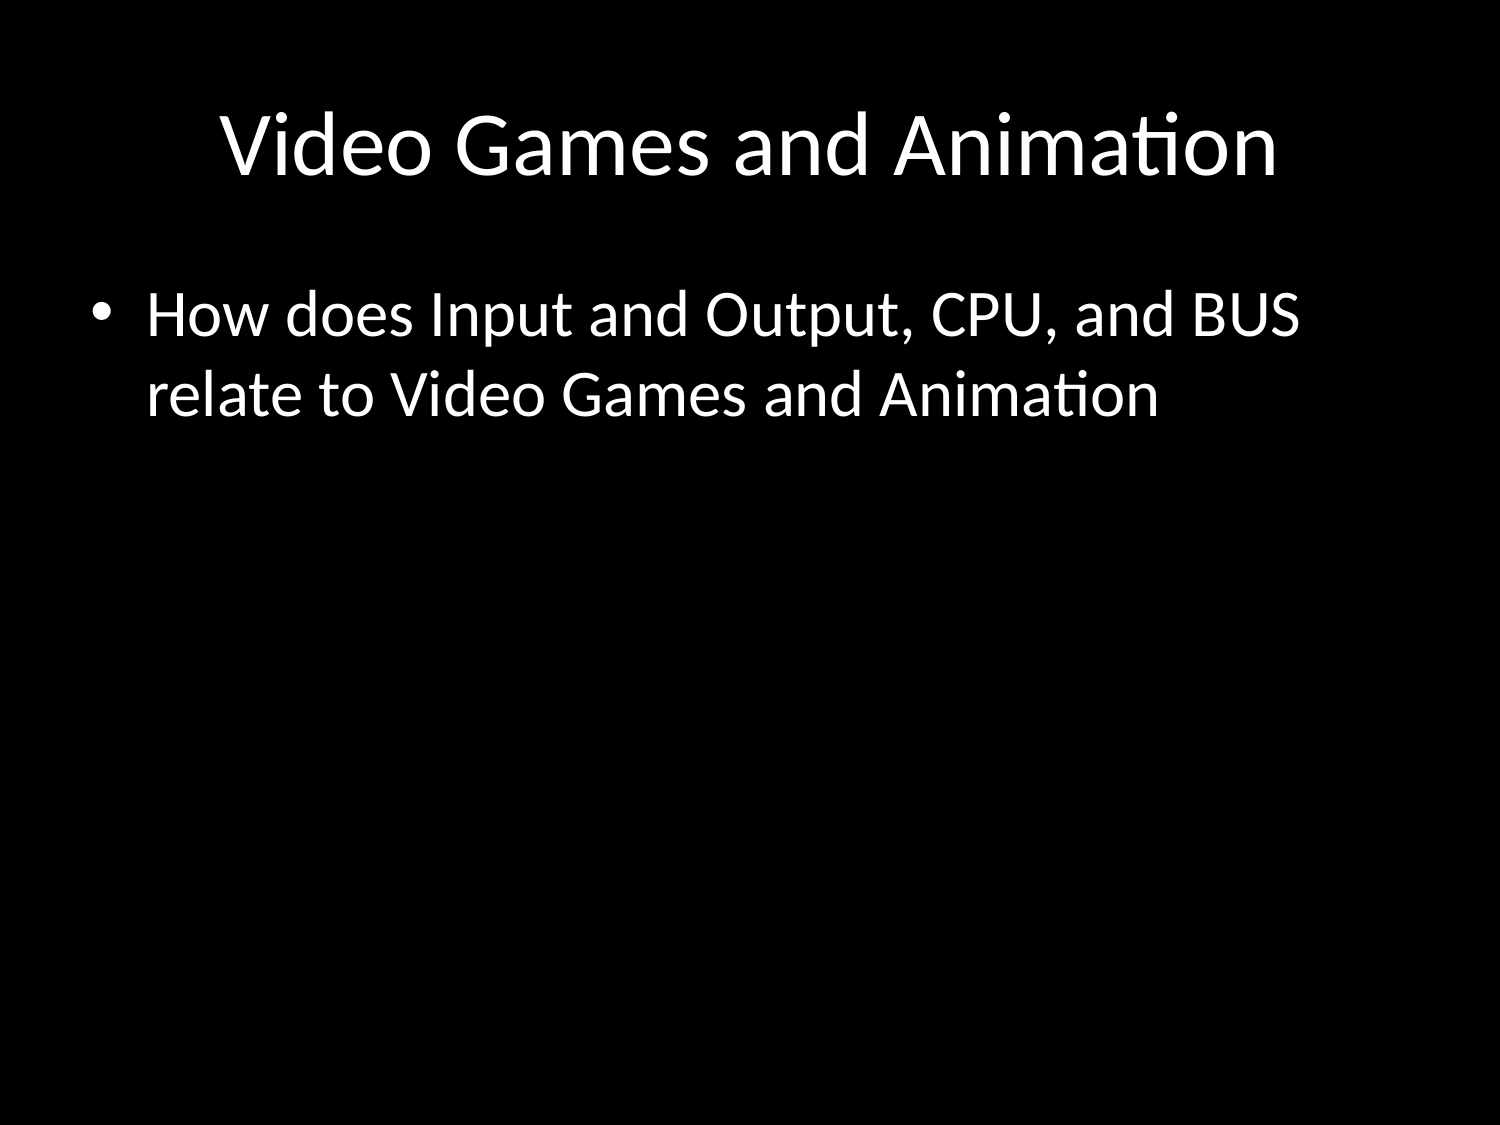

# Video Games and Animation
How does Input and Output, CPU, and BUS relate to Video Games and Animation